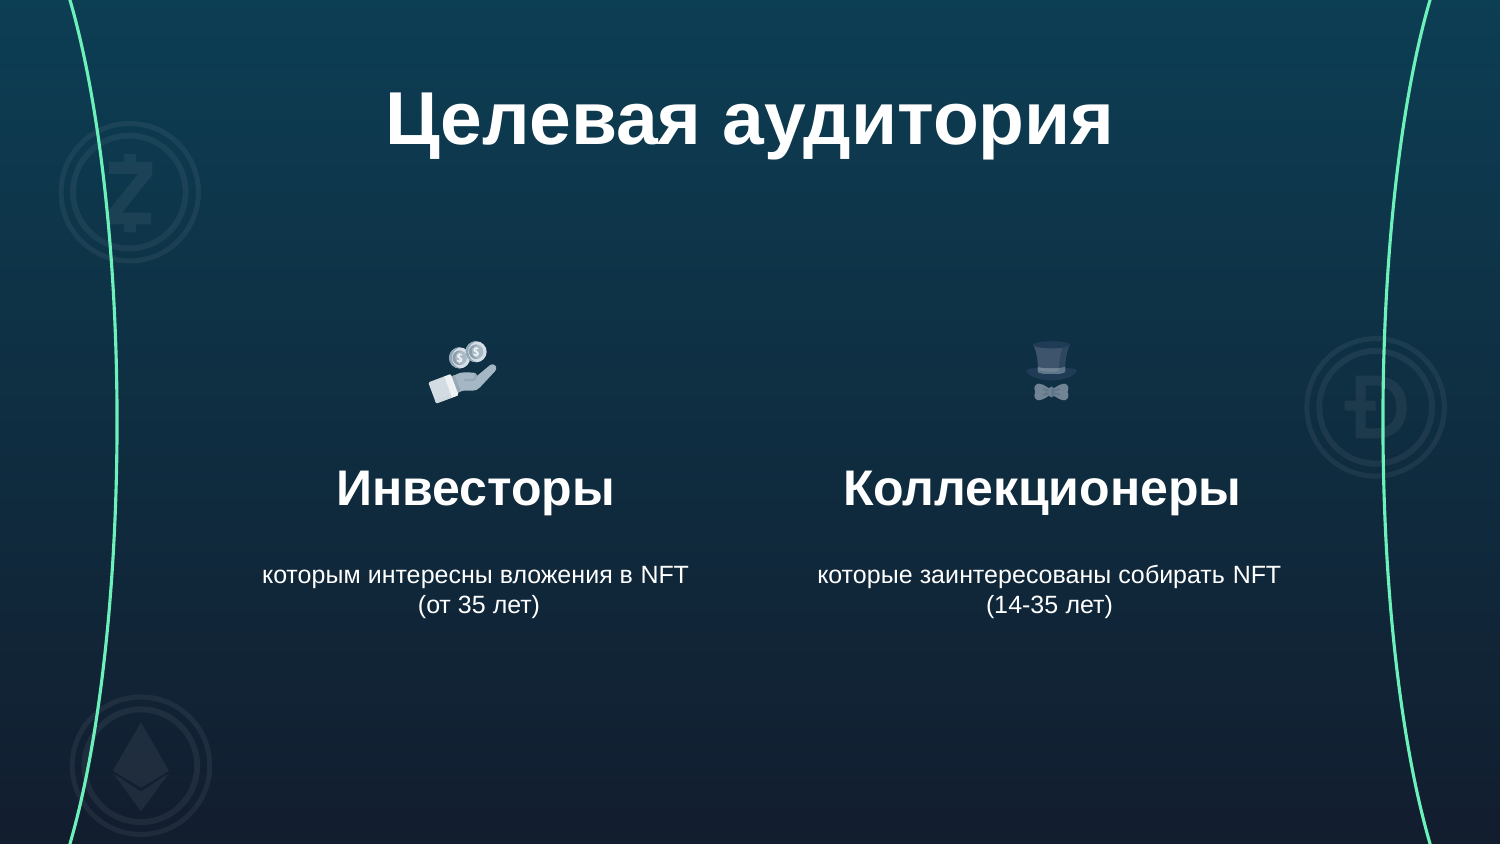

# Целевая аудитория

Инвесторы
Коллекционеры
которым интересны вложения в NFT
 (от 35 лет)
которые заинтересованы собирать NFT
(14-35 лет)